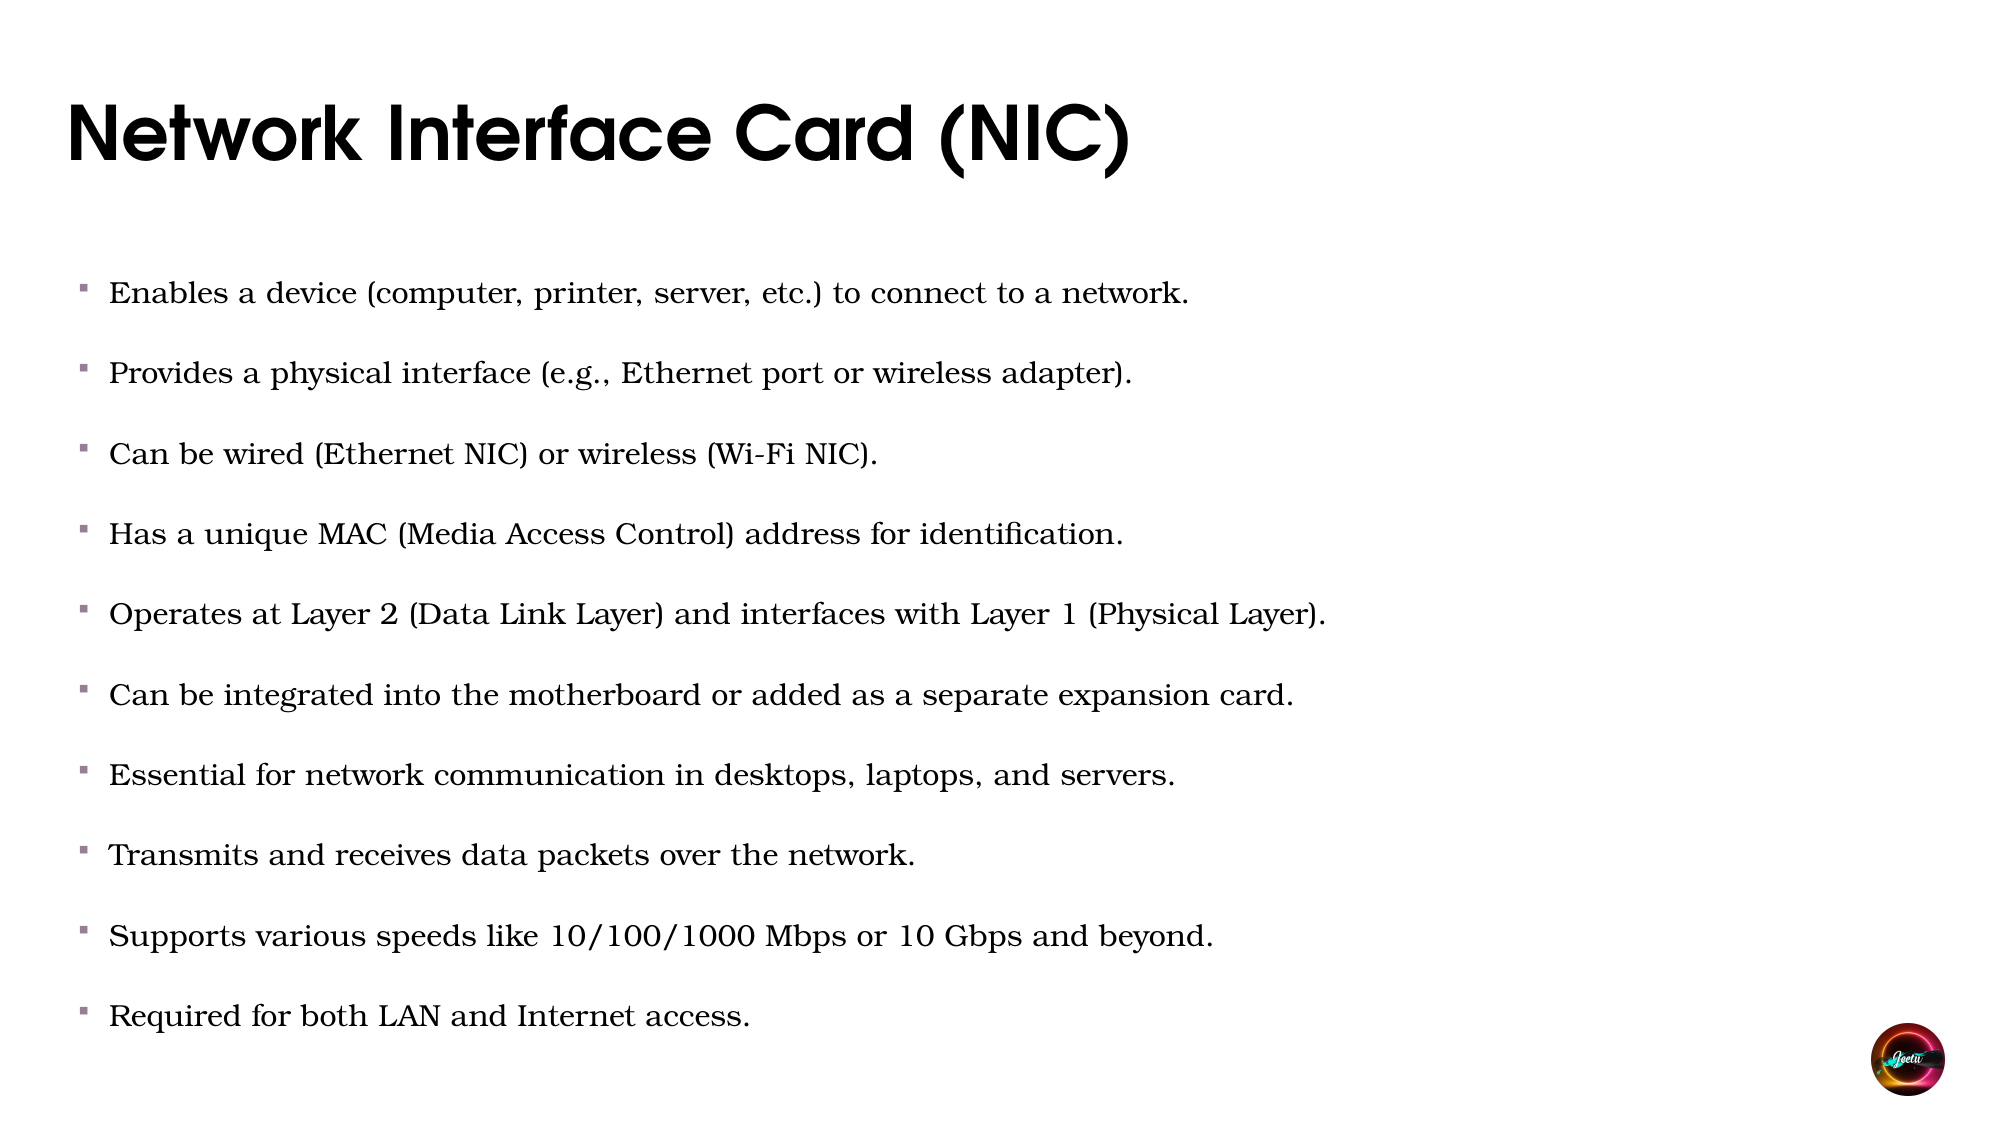

# Network Interface Card (NIC)
Enables a device (computer, printer, server, etc.) to connect to a network.
Provides a physical interface (e.g., Ethernet port or wireless adapter).
Can be wired (Ethernet NIC) or wireless (Wi-Fi NIC).
Has a unique MAC (Media Access Control) address for identification.
Operates at Layer 2 (Data Link Layer) and interfaces with Layer 1 (Physical Layer).
Can be integrated into the motherboard or added as a separate expansion card.
Essential for network communication in desktops, laptops, and servers.
Transmits and receives data packets over the network.
Supports various speeds like 10/100/1000 Mbps or 10 Gbps and beyond.
Required for both LAN and Internet access.